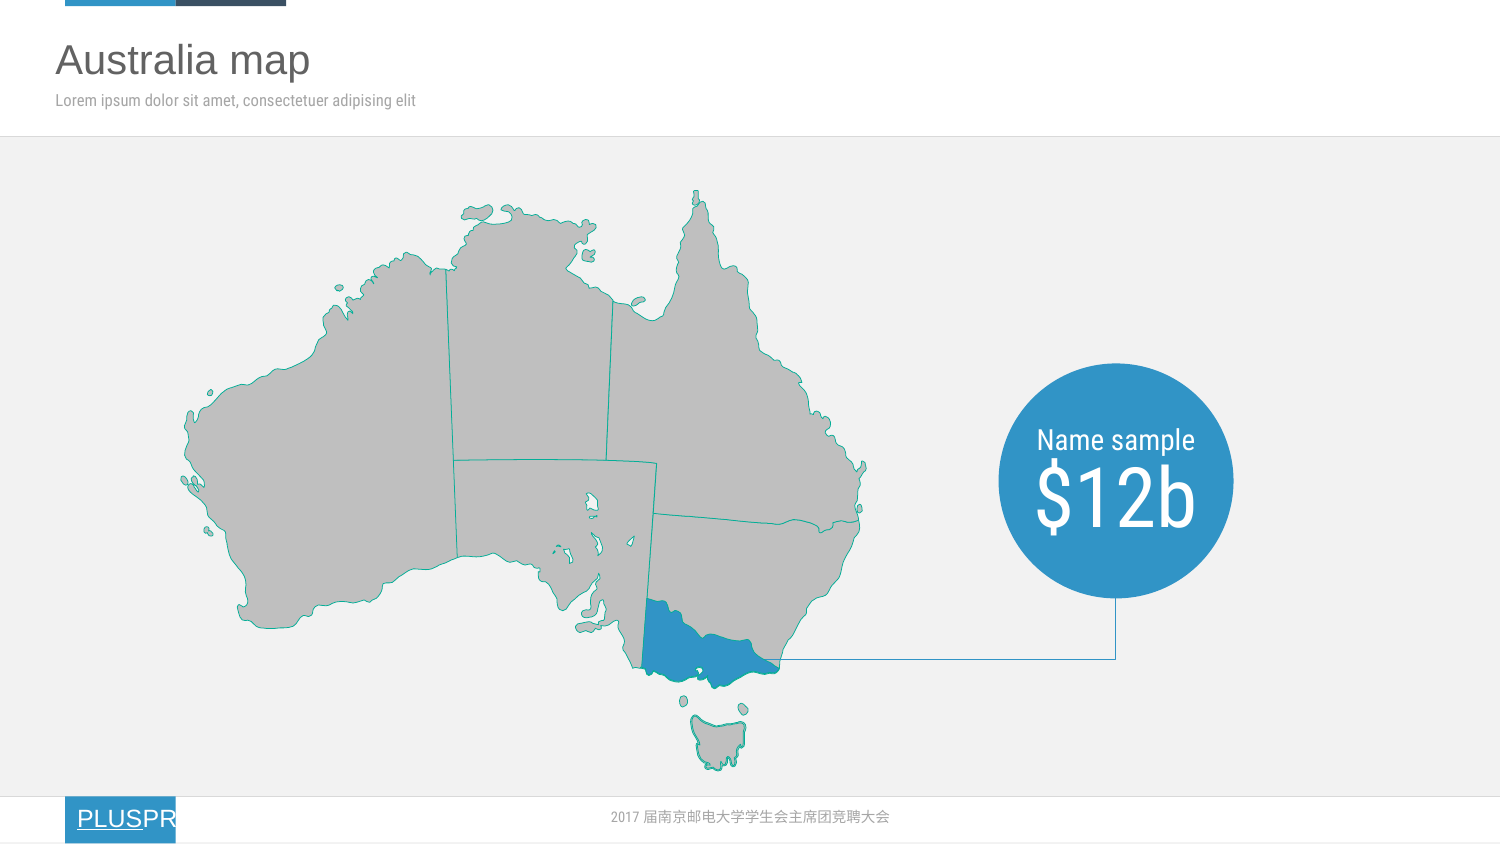

# Australia map
Lorem ipsum dolor sit amet, consectetuer adipising elit

Name sample
$12b